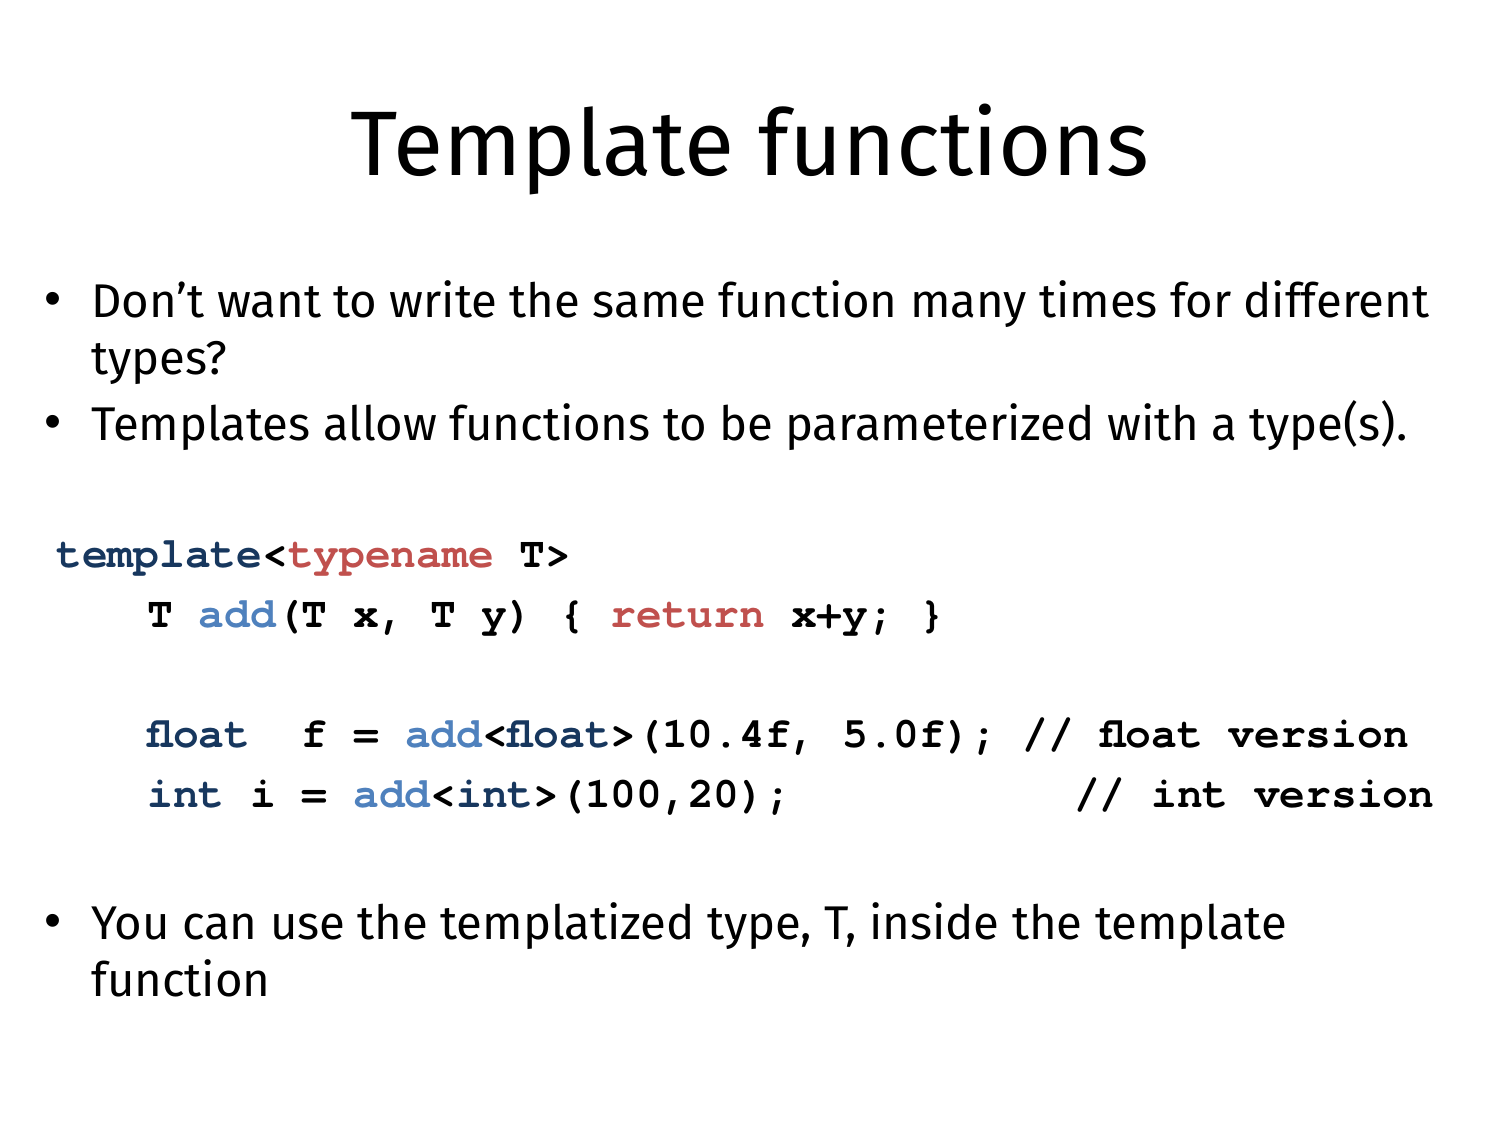

# Template functions
Don’t want to write the same function many times for different types?
Templates allow functions to be parameterized with a type(s).

 template<typename T>
    T add(T x, T y) { return x+y; }

    float  f = add<float>(10.4f, 5.0f); // float version
    int i = add<int>(100,20);           // int version

You can use the templatized type, T, inside the template function